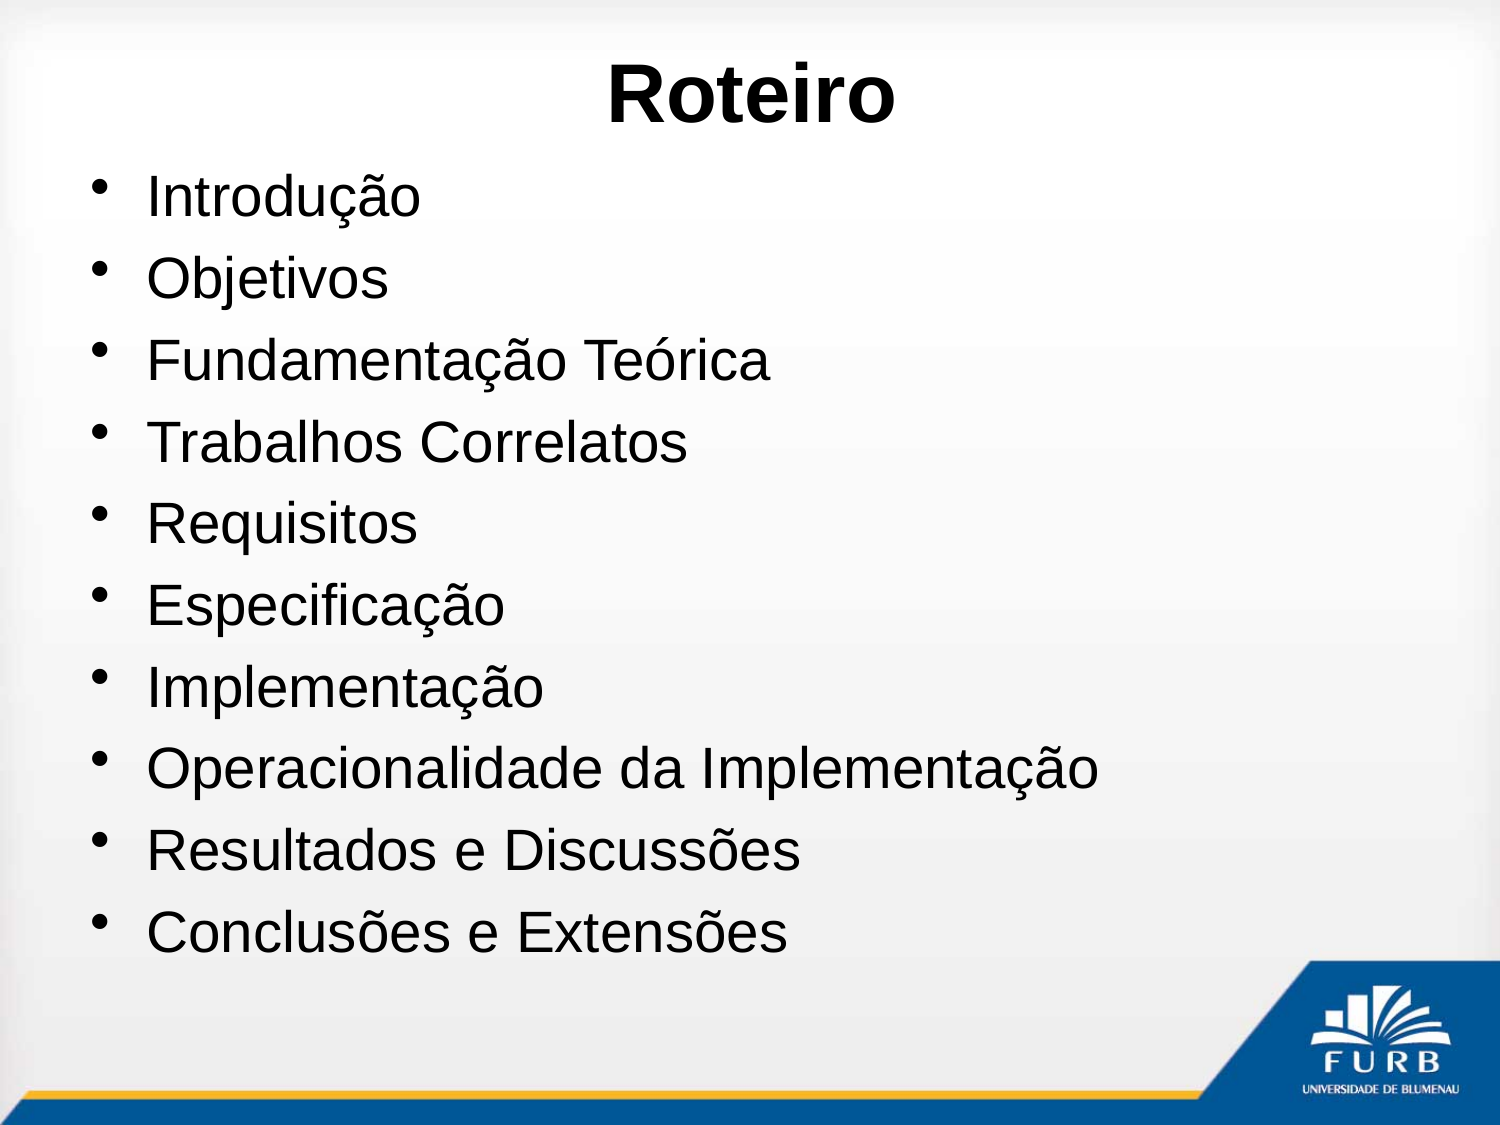

# Roteiro
Introdução
Objetivos
Fundamentação Teórica
Trabalhos Correlatos
Requisitos
Especificação
Implementação
Operacionalidade da Implementação
Resultados e Discussões
Conclusões e Extensões